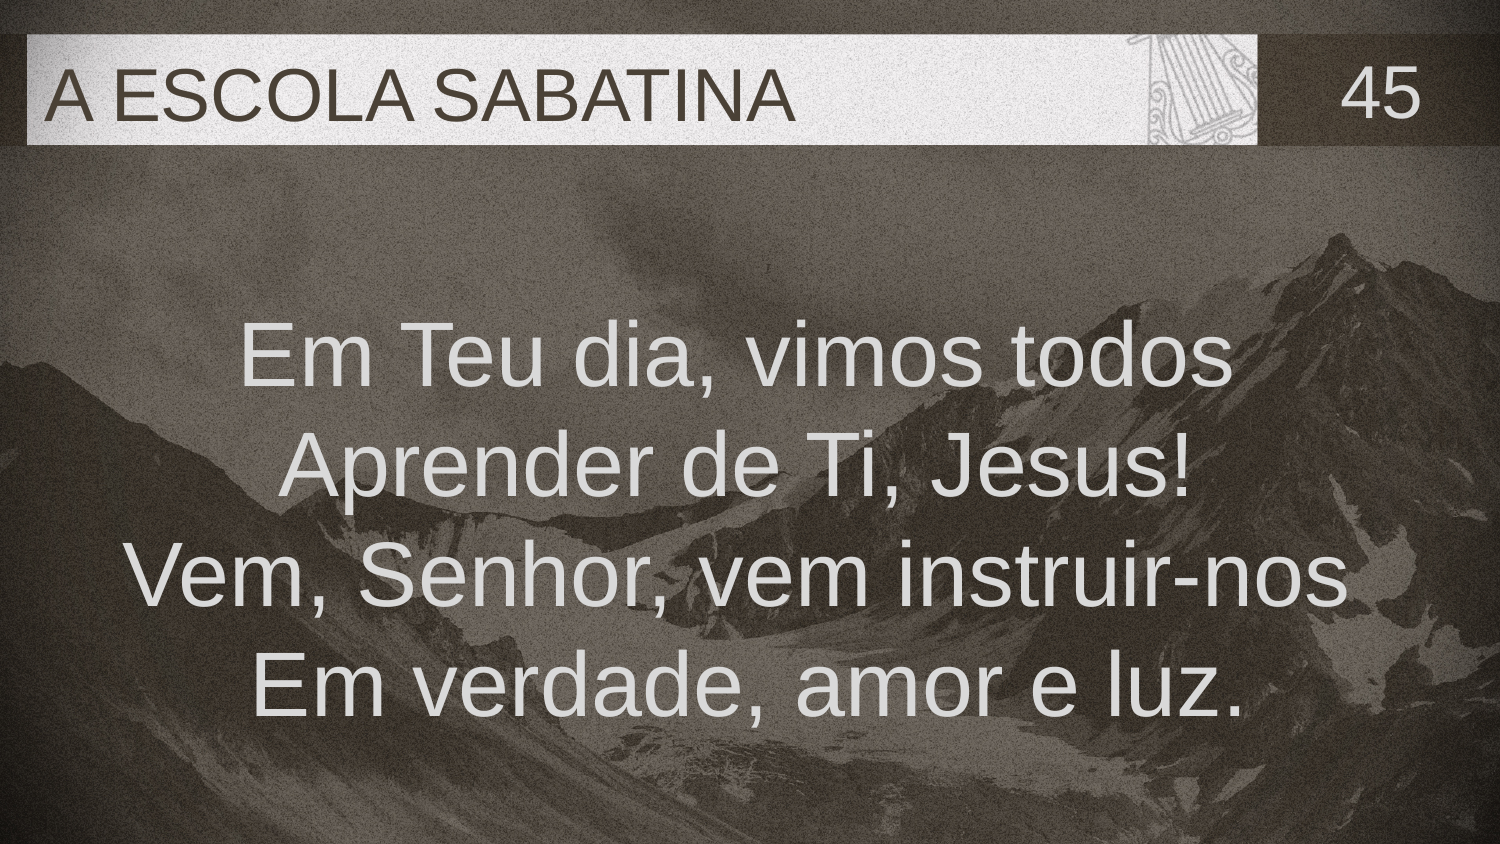

# A ESCOLA SABATINA
45
Em Teu dia, vimos todos
Aprender de Ti, Jesus!
Vem, Senhor, vem instruir-nos
Em verdade, amor e luz.